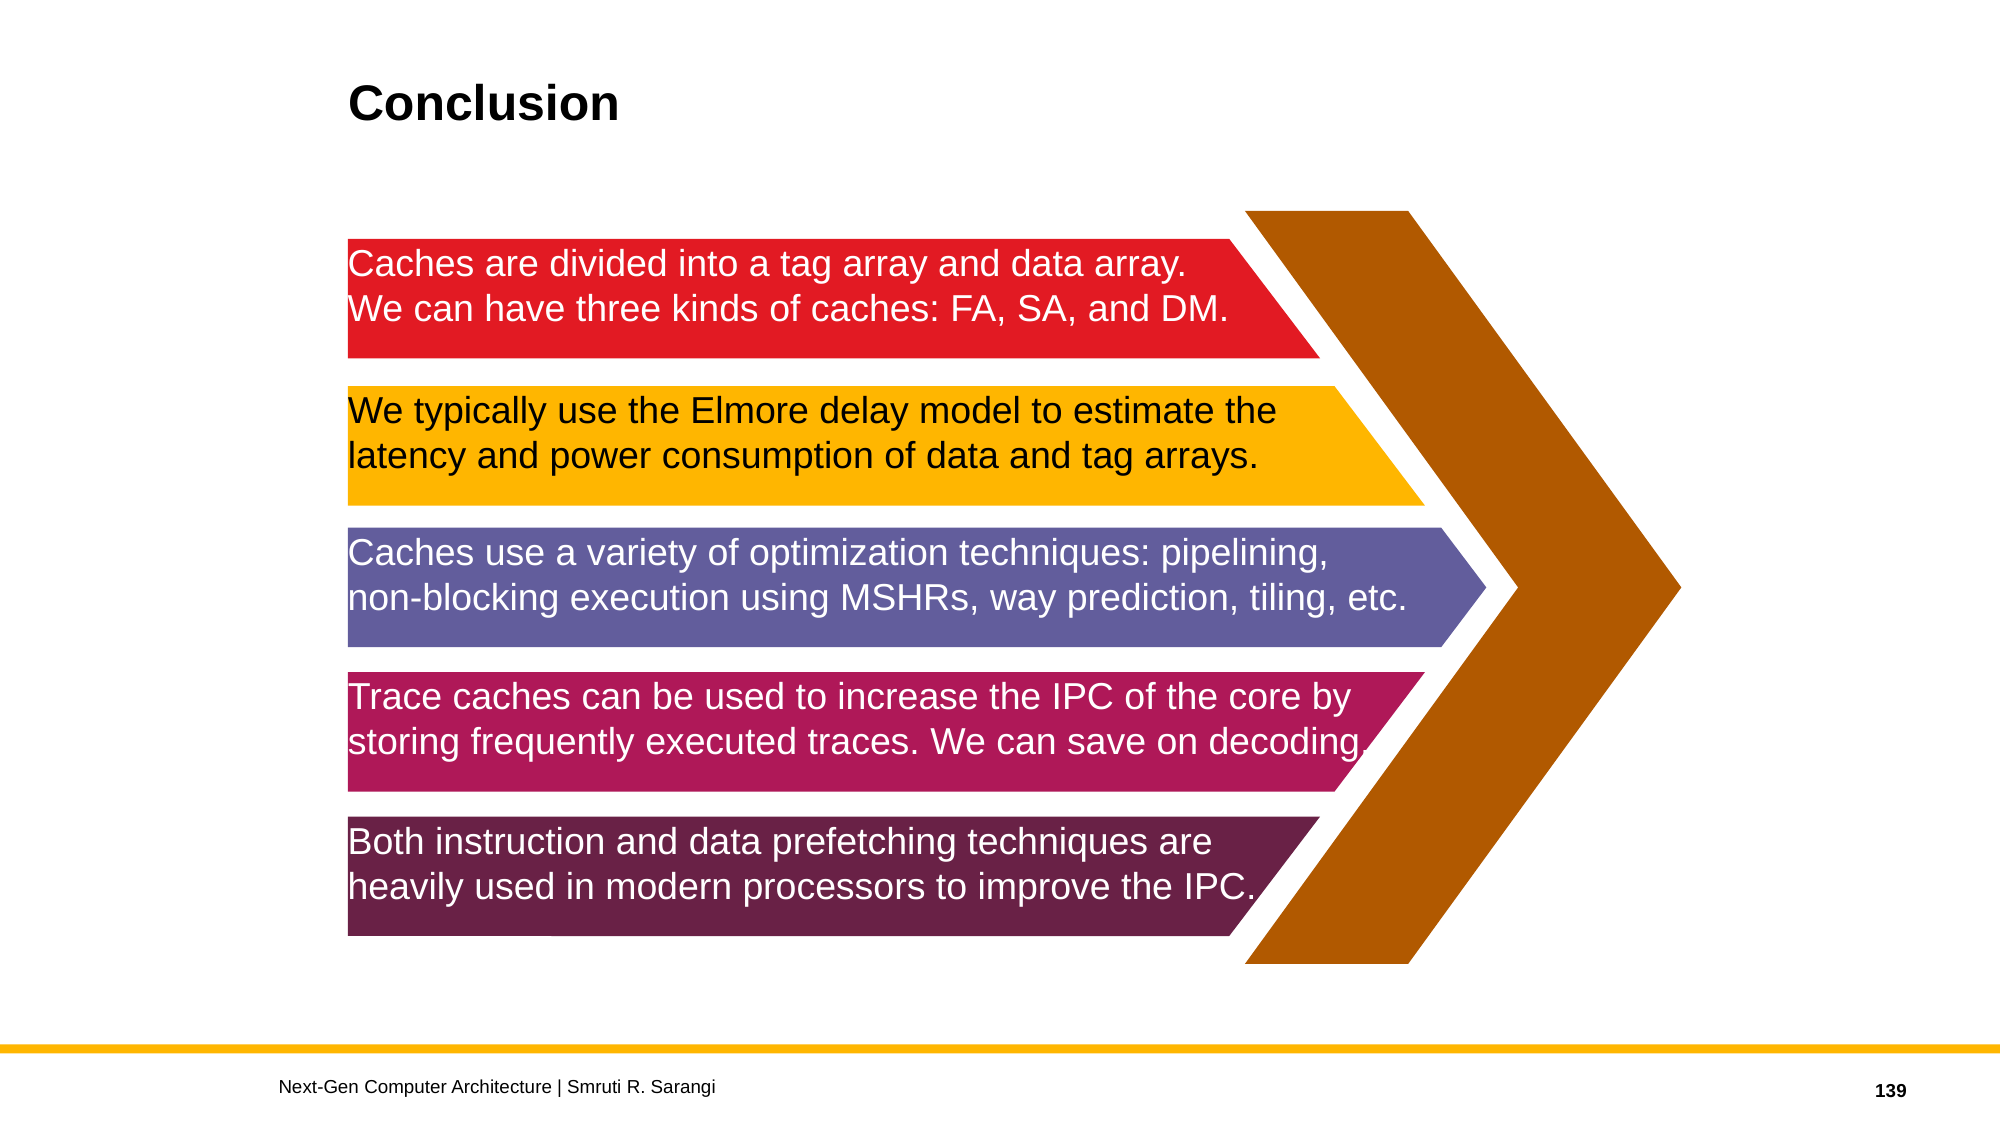

Conclusion

Caches are divided into a tag array and data array.
We can have three kinds of caches: FA, SA, and DM.

We typically use the Elmore delay model to estimate the
latency and power consumption of data and tag arrays.
Caches use a variety of optimization techniques: pipelining,
non-blocking execution using MSHRs, way prediction, tiling, etc.
Trace caches can be used to increase the IPC of the core by
storing frequently executed traces. We can save on decoding.
Both instruction and data prefetching techniques are
heavily used in modern processors to improve the IPC.
Next-Gen Computer Architecture | Smruti R. Sarangi
139